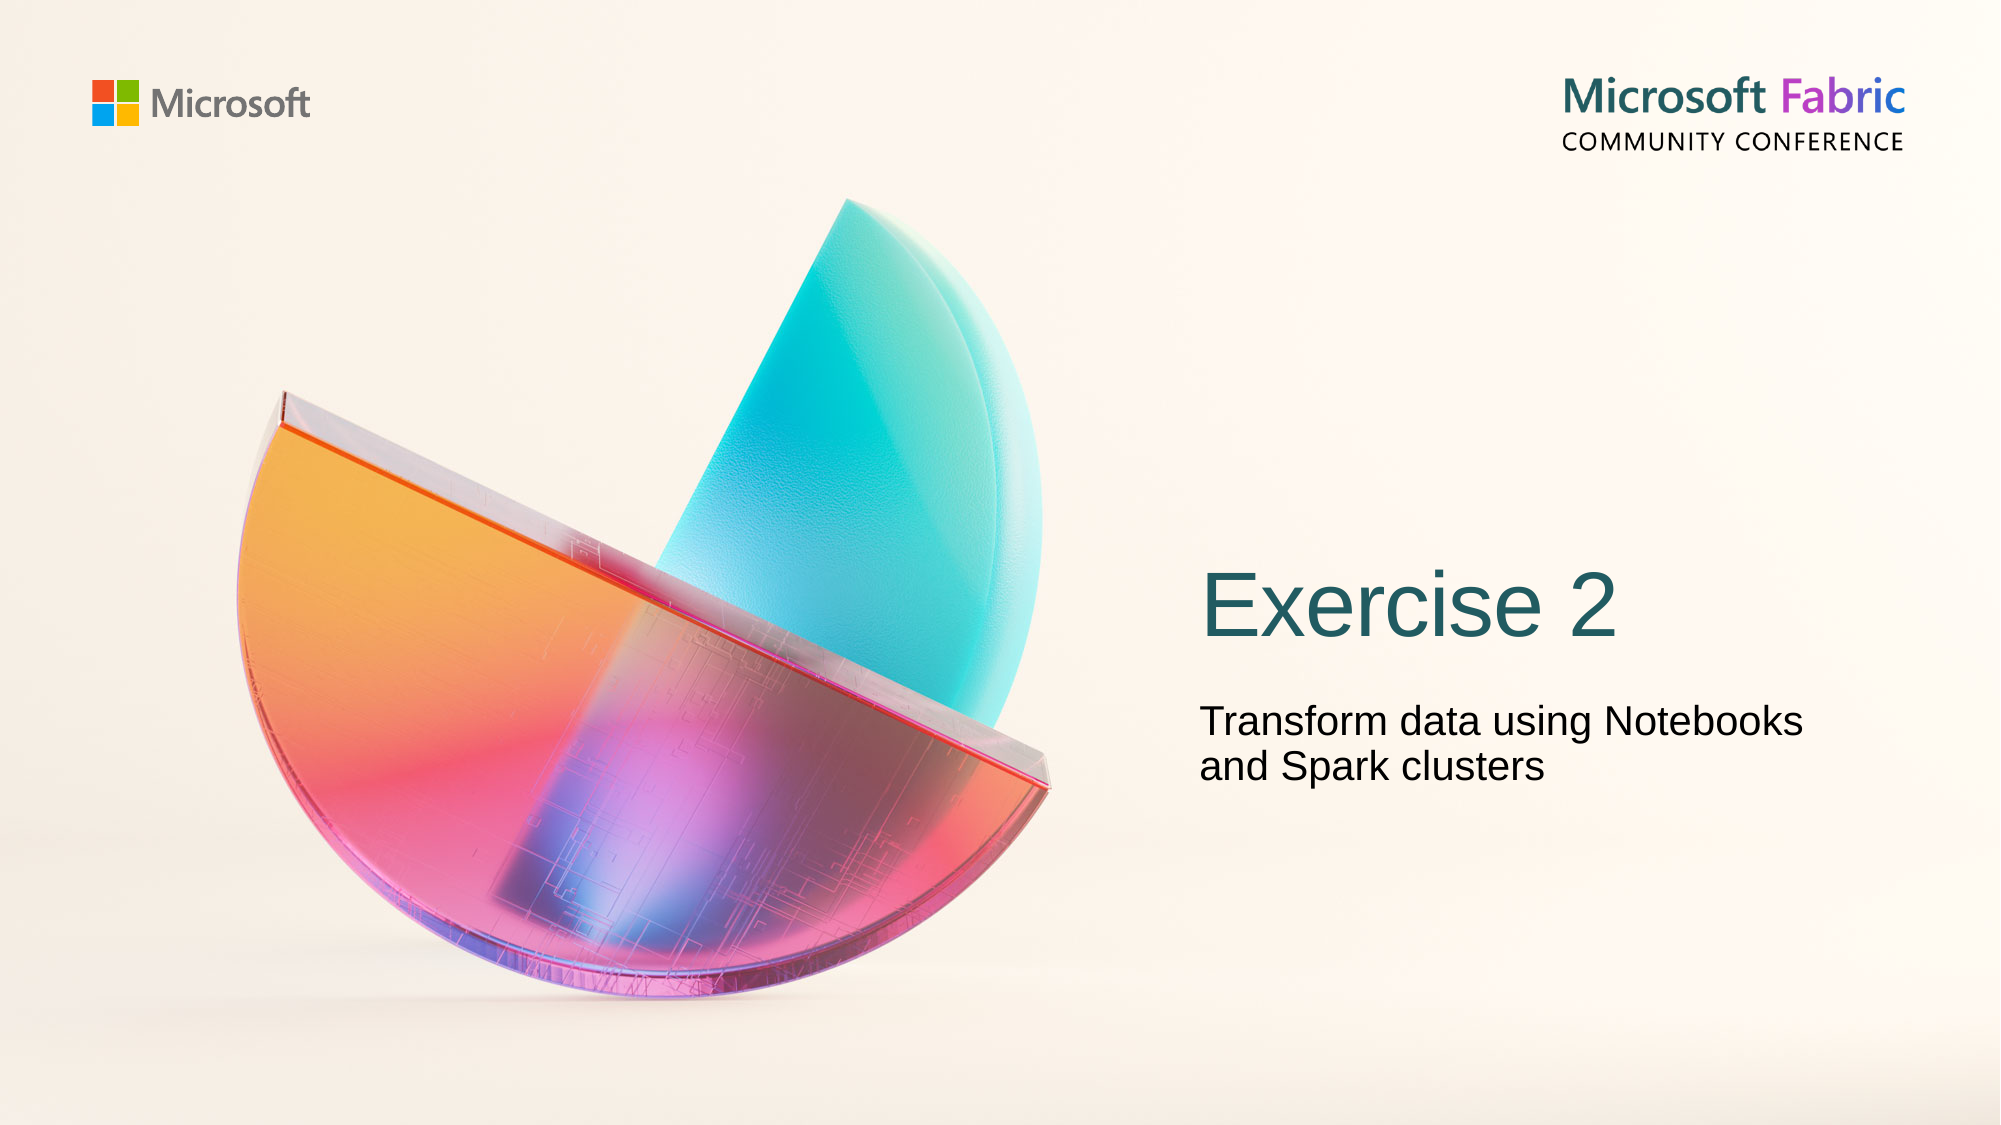

# Exercise 2
Transform data using Notebooks
and Spark clusters